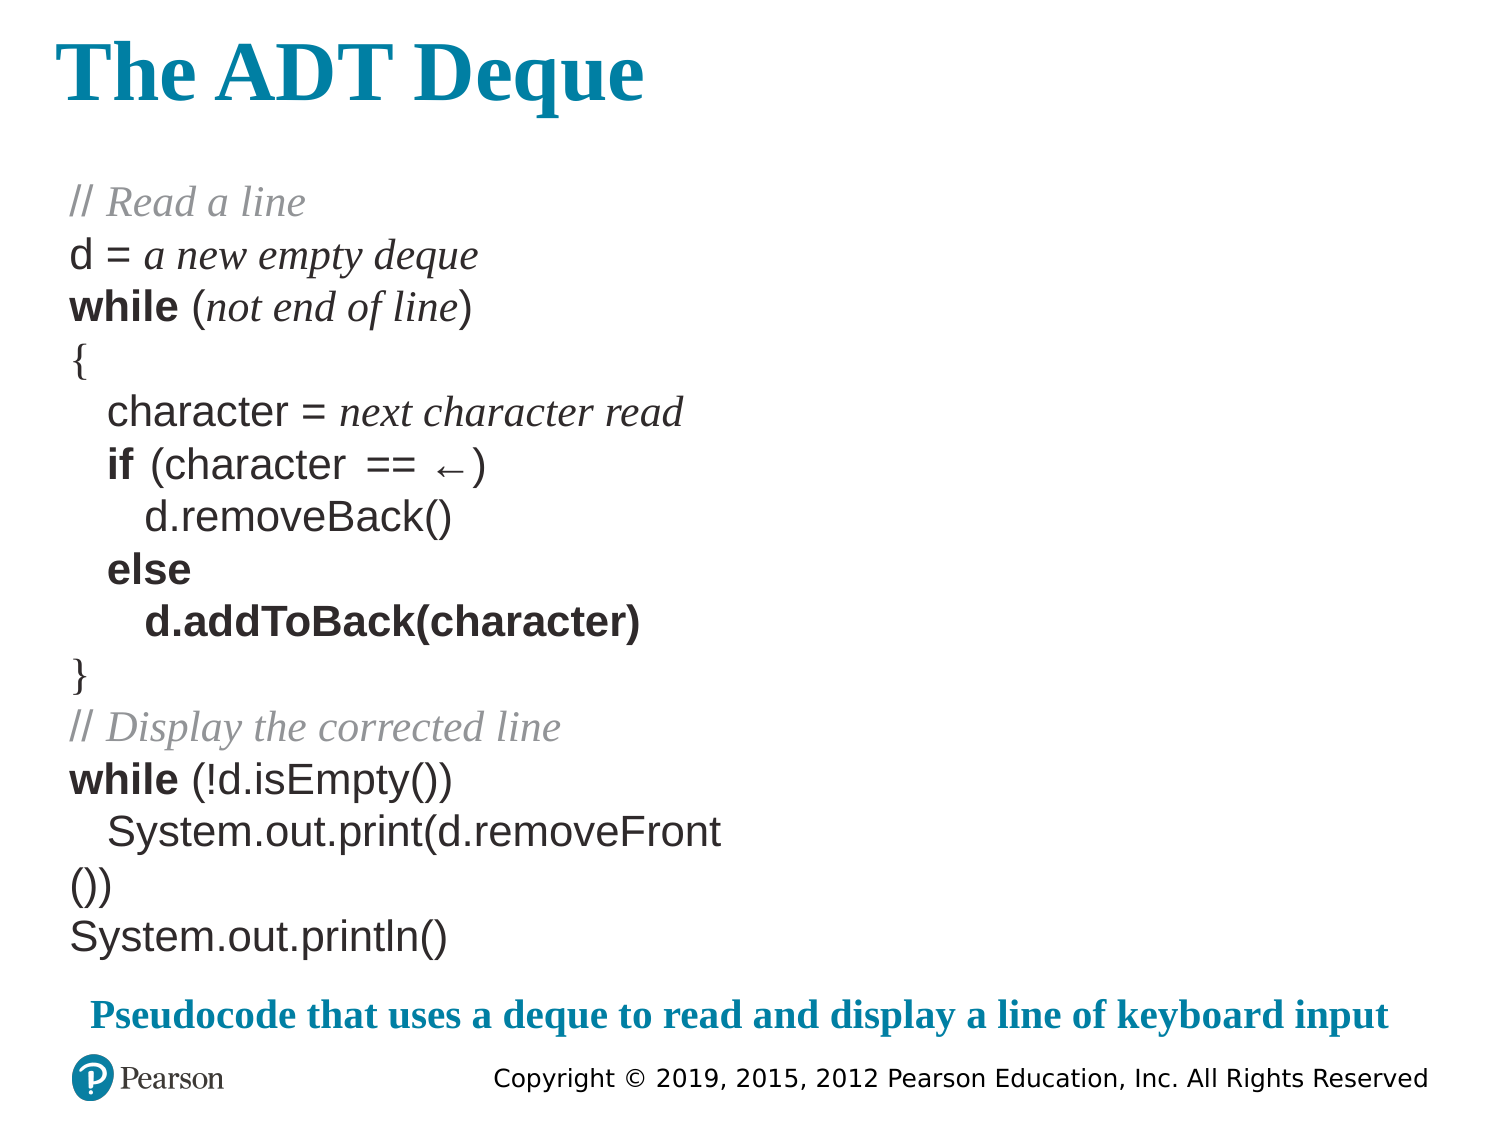

# The ADT Deque
// Read a line
d = a new empty deque
while (not end of line)
{
character = next character read
if (character == ←)
d.removeBack()
else
d.addToBack(character)
}
// Display the corrected line
while (!d.isEmpty())
System.out.print(d.removeFront())
System.out.println()
Pseudocode that uses a deque to read and display a line of keyboard input